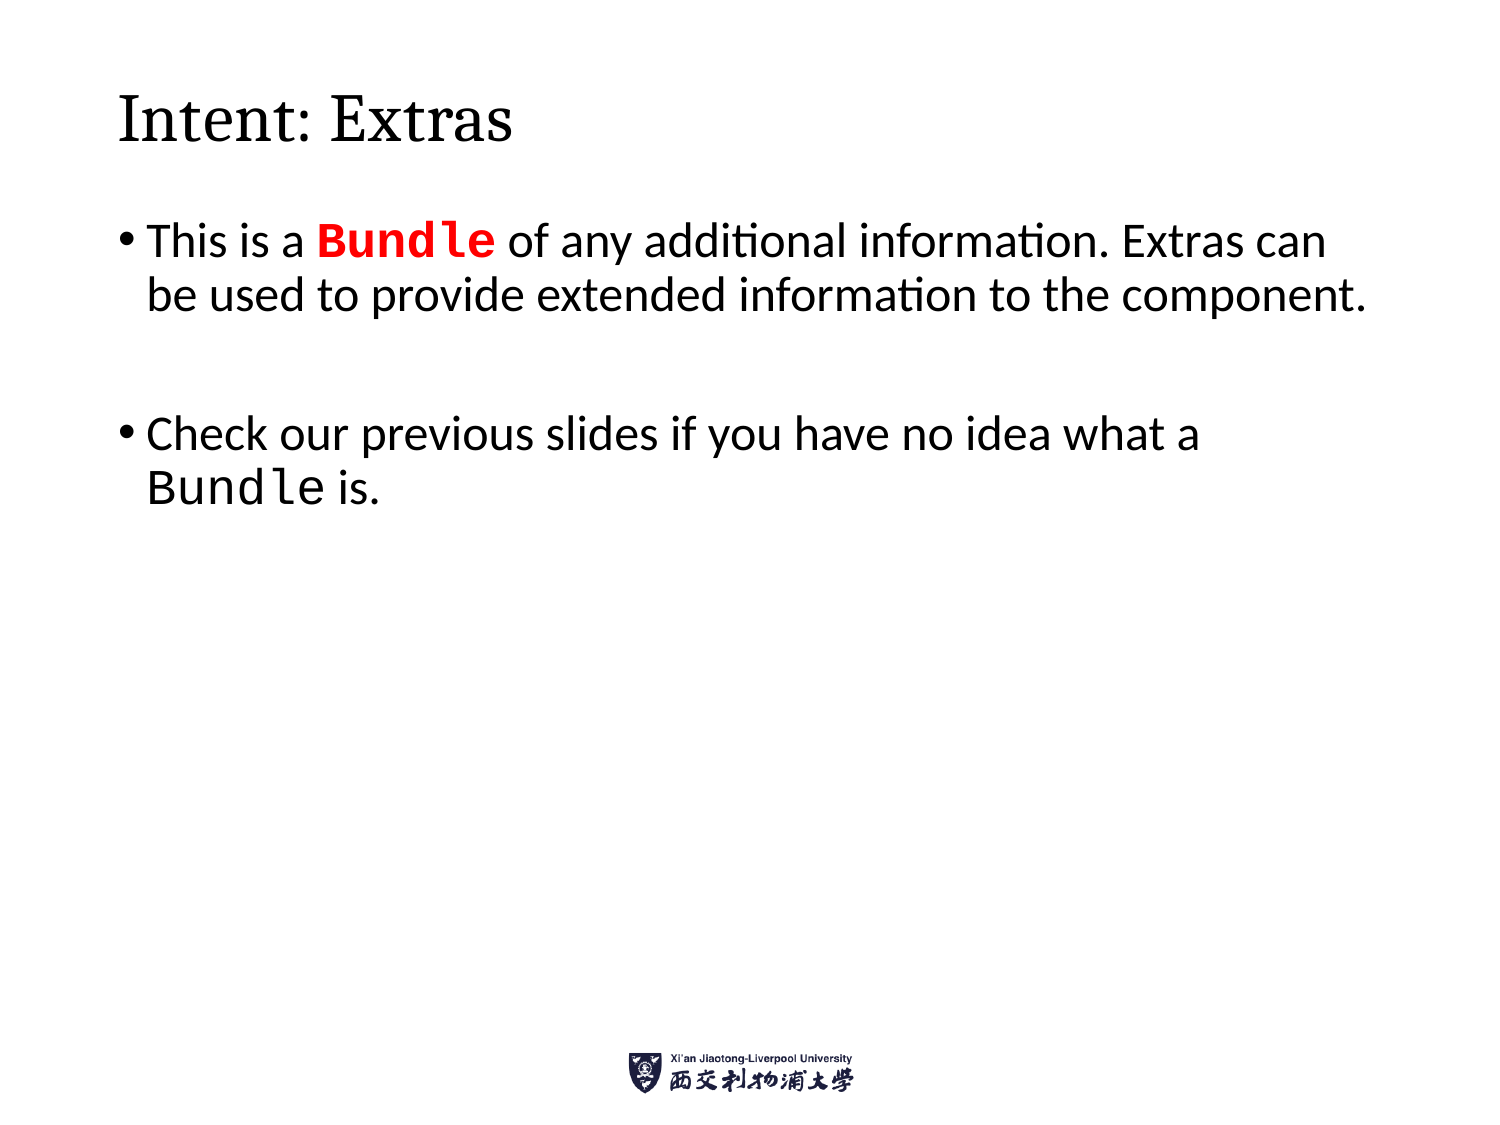

# Intent: Extras
This is a Bundle of any additional information. Extras can be used to provide extended information to the component.

Check our previous slides if you have no idea what a Bundle is.